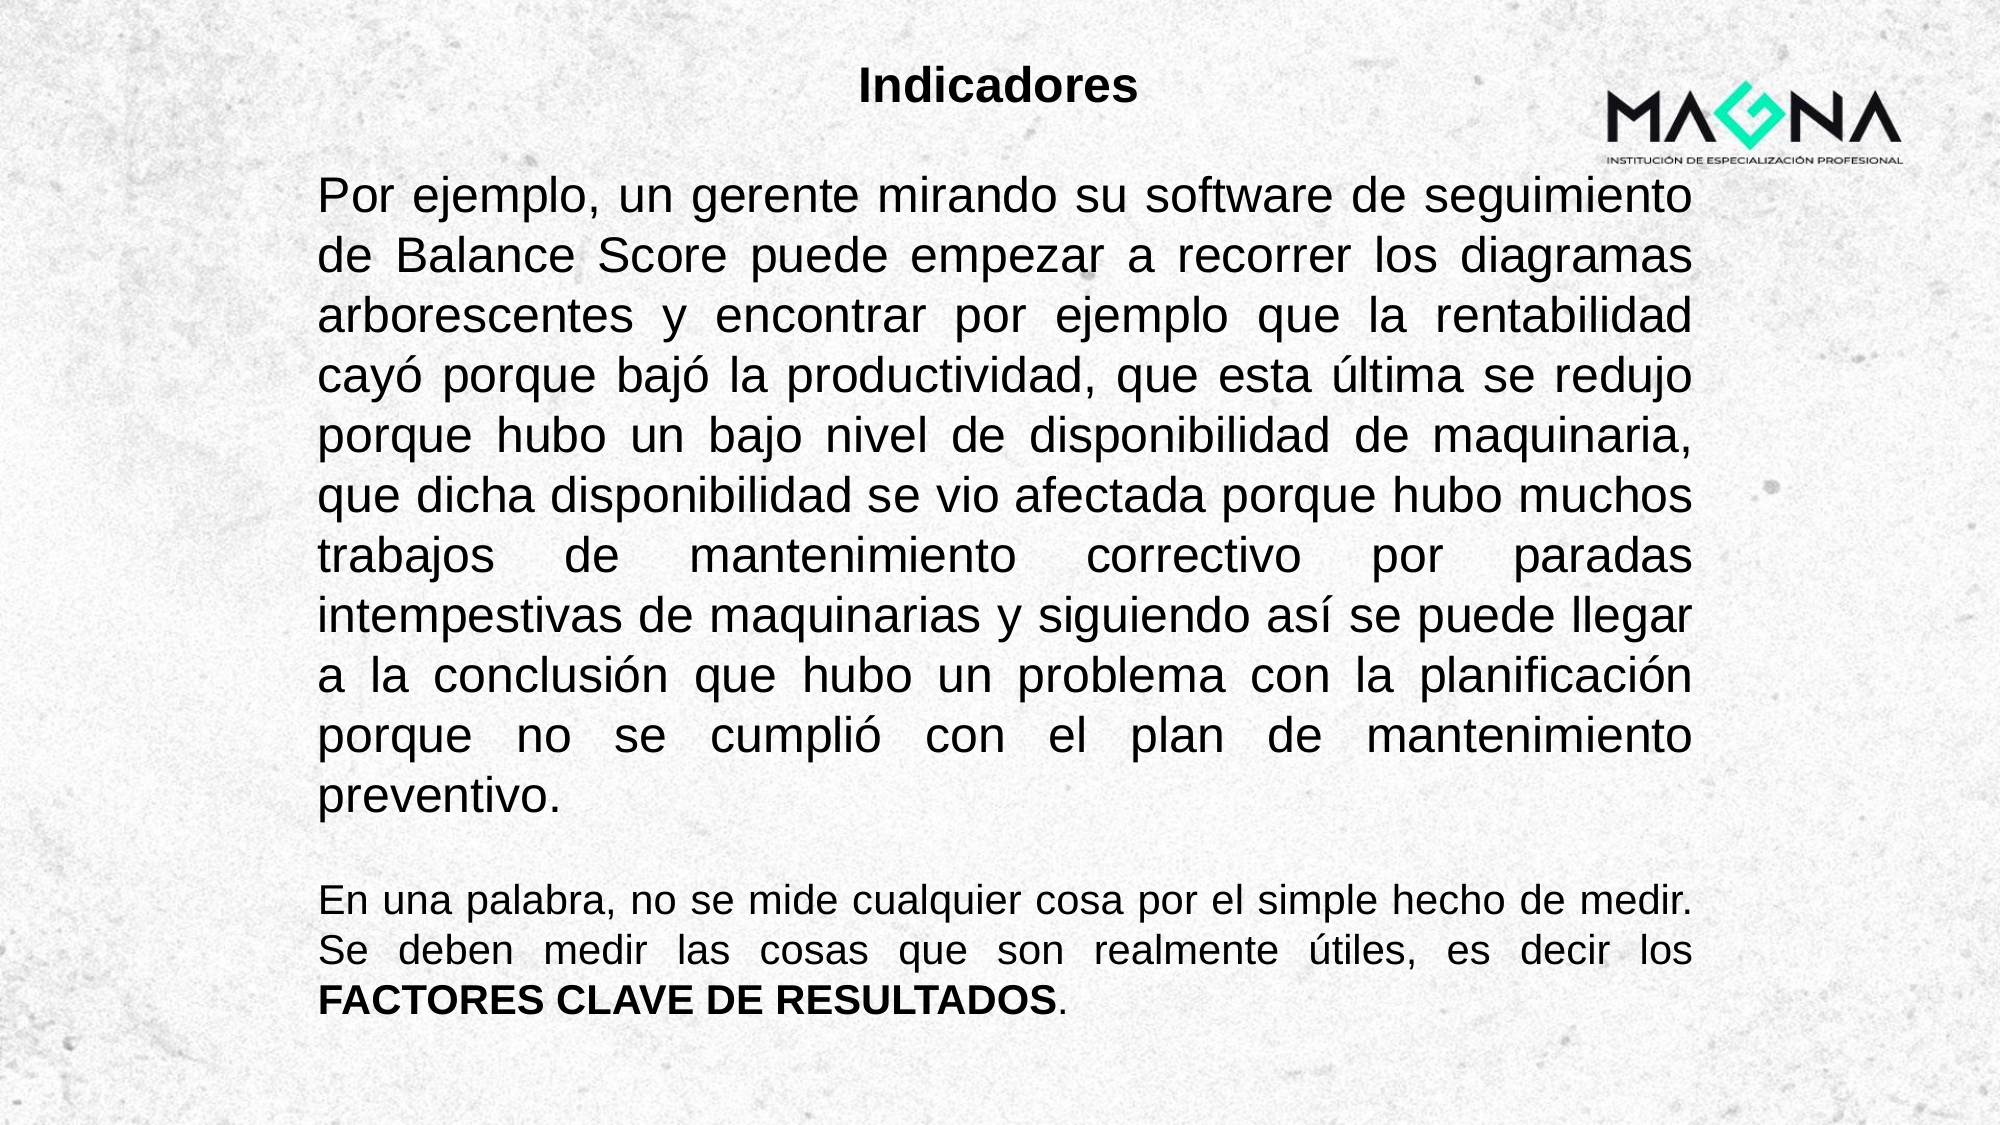

Indicadores

Por ejemplo, un gerente mirando su software de seguimiento de Balance Score puede empezar a recorrer los diagramas arborescentes y encontrar por ejemplo que la rentabilidad cayó porque bajó la productividad, que esta última se redujo porque hubo un bajo nivel de disponibilidad de maquinaria, que dicha disponibilidad se vio afectada porque hubo muchos trabajos de mantenimiento correctivo por paradas intempestivas de maquinarias y siguiendo así se puede llegar a la conclusión que hubo un problema con la planificación porque no se cumplió con el plan de mantenimiento preventivo.

En una palabra, no se mide cualquier cosa por el simple hecho de medir. Se deben medir las cosas que son realmente útiles, es decir los FACTORES CLAVE DE RESULTADOS.